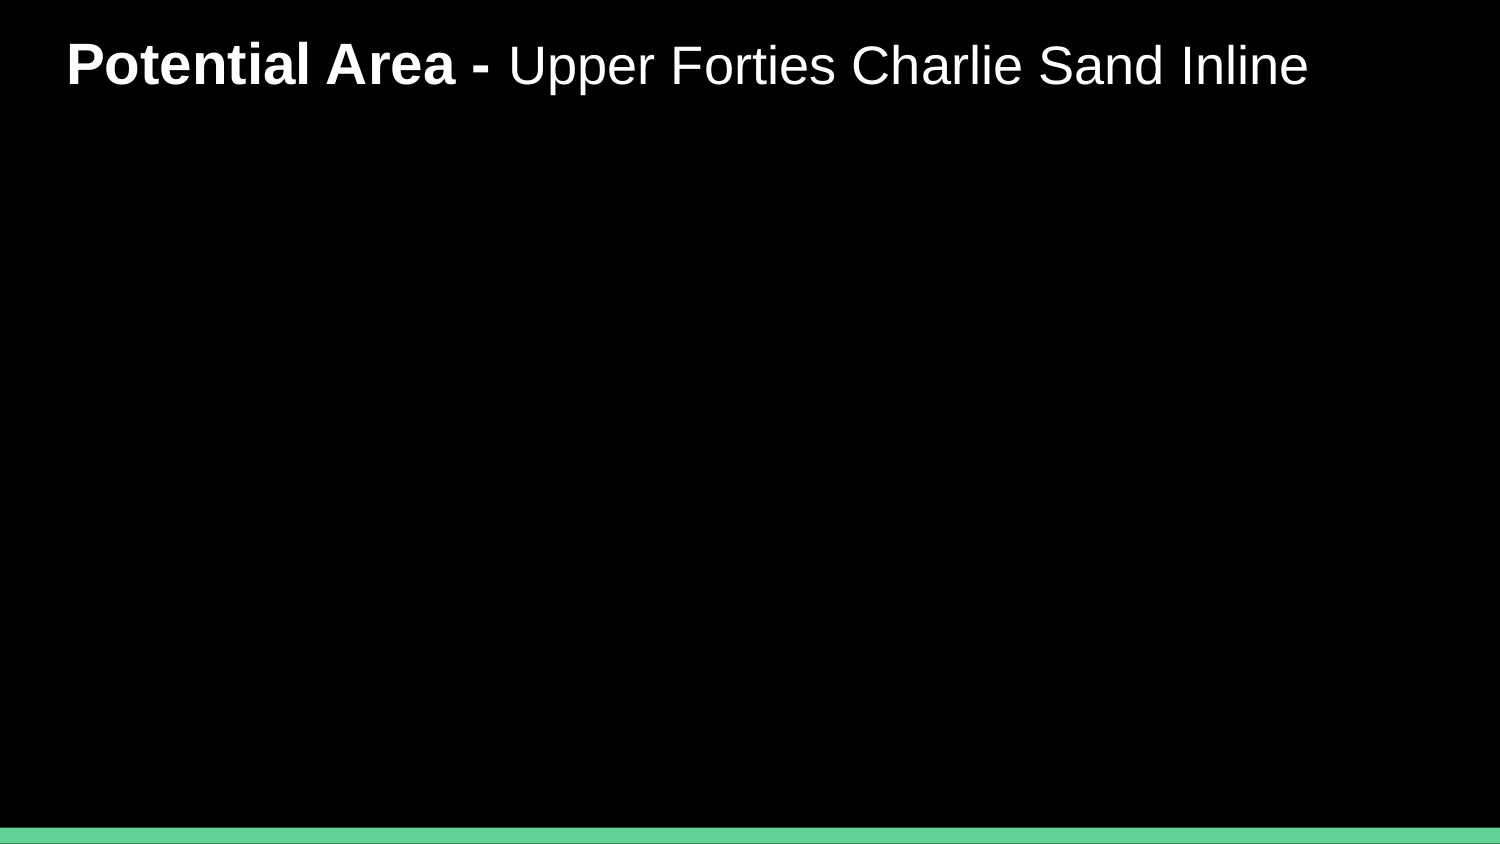

# Potential Area - Upper Forties Charlie Sand Inline